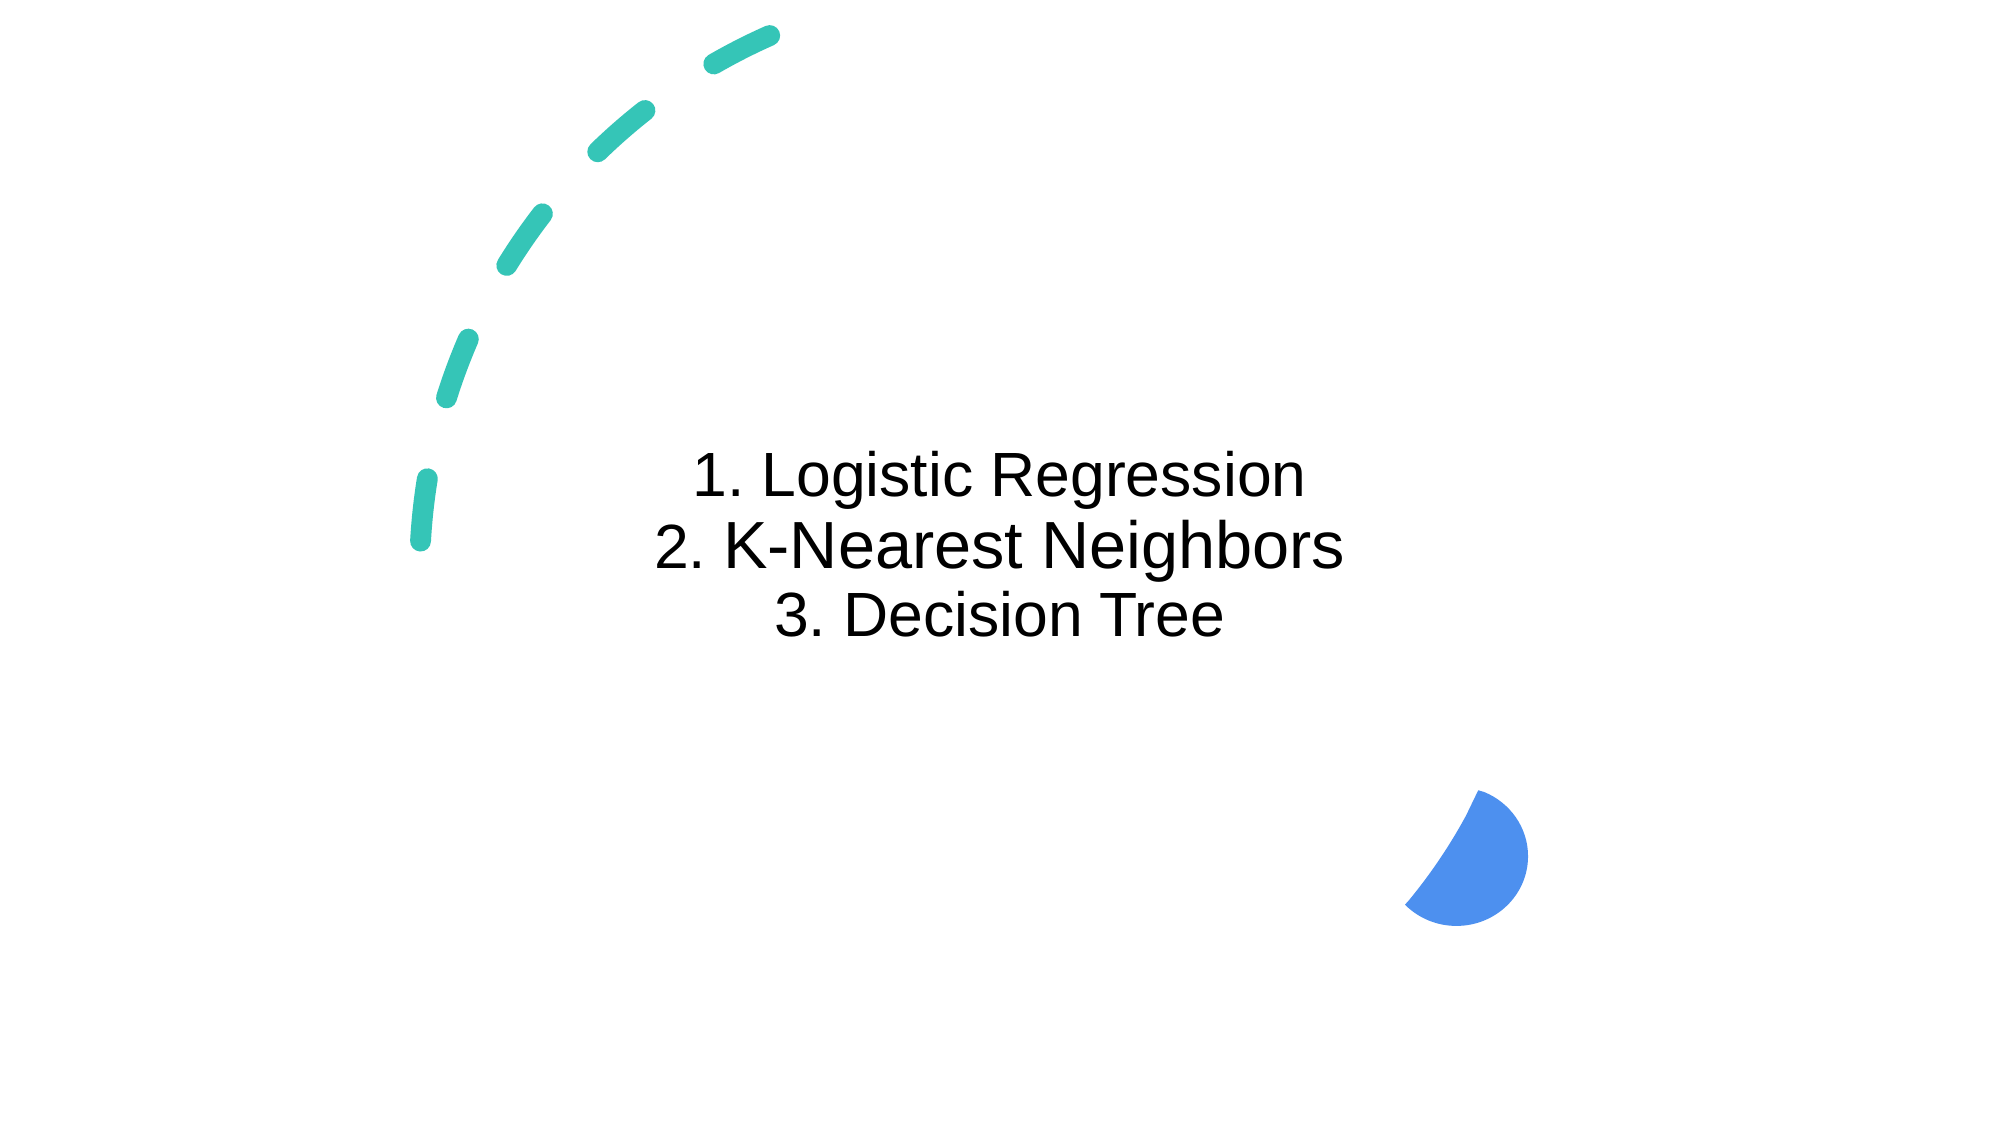

# 1. Logistic Regression 2. K-Nearest Neighbors 3. Decision Tree